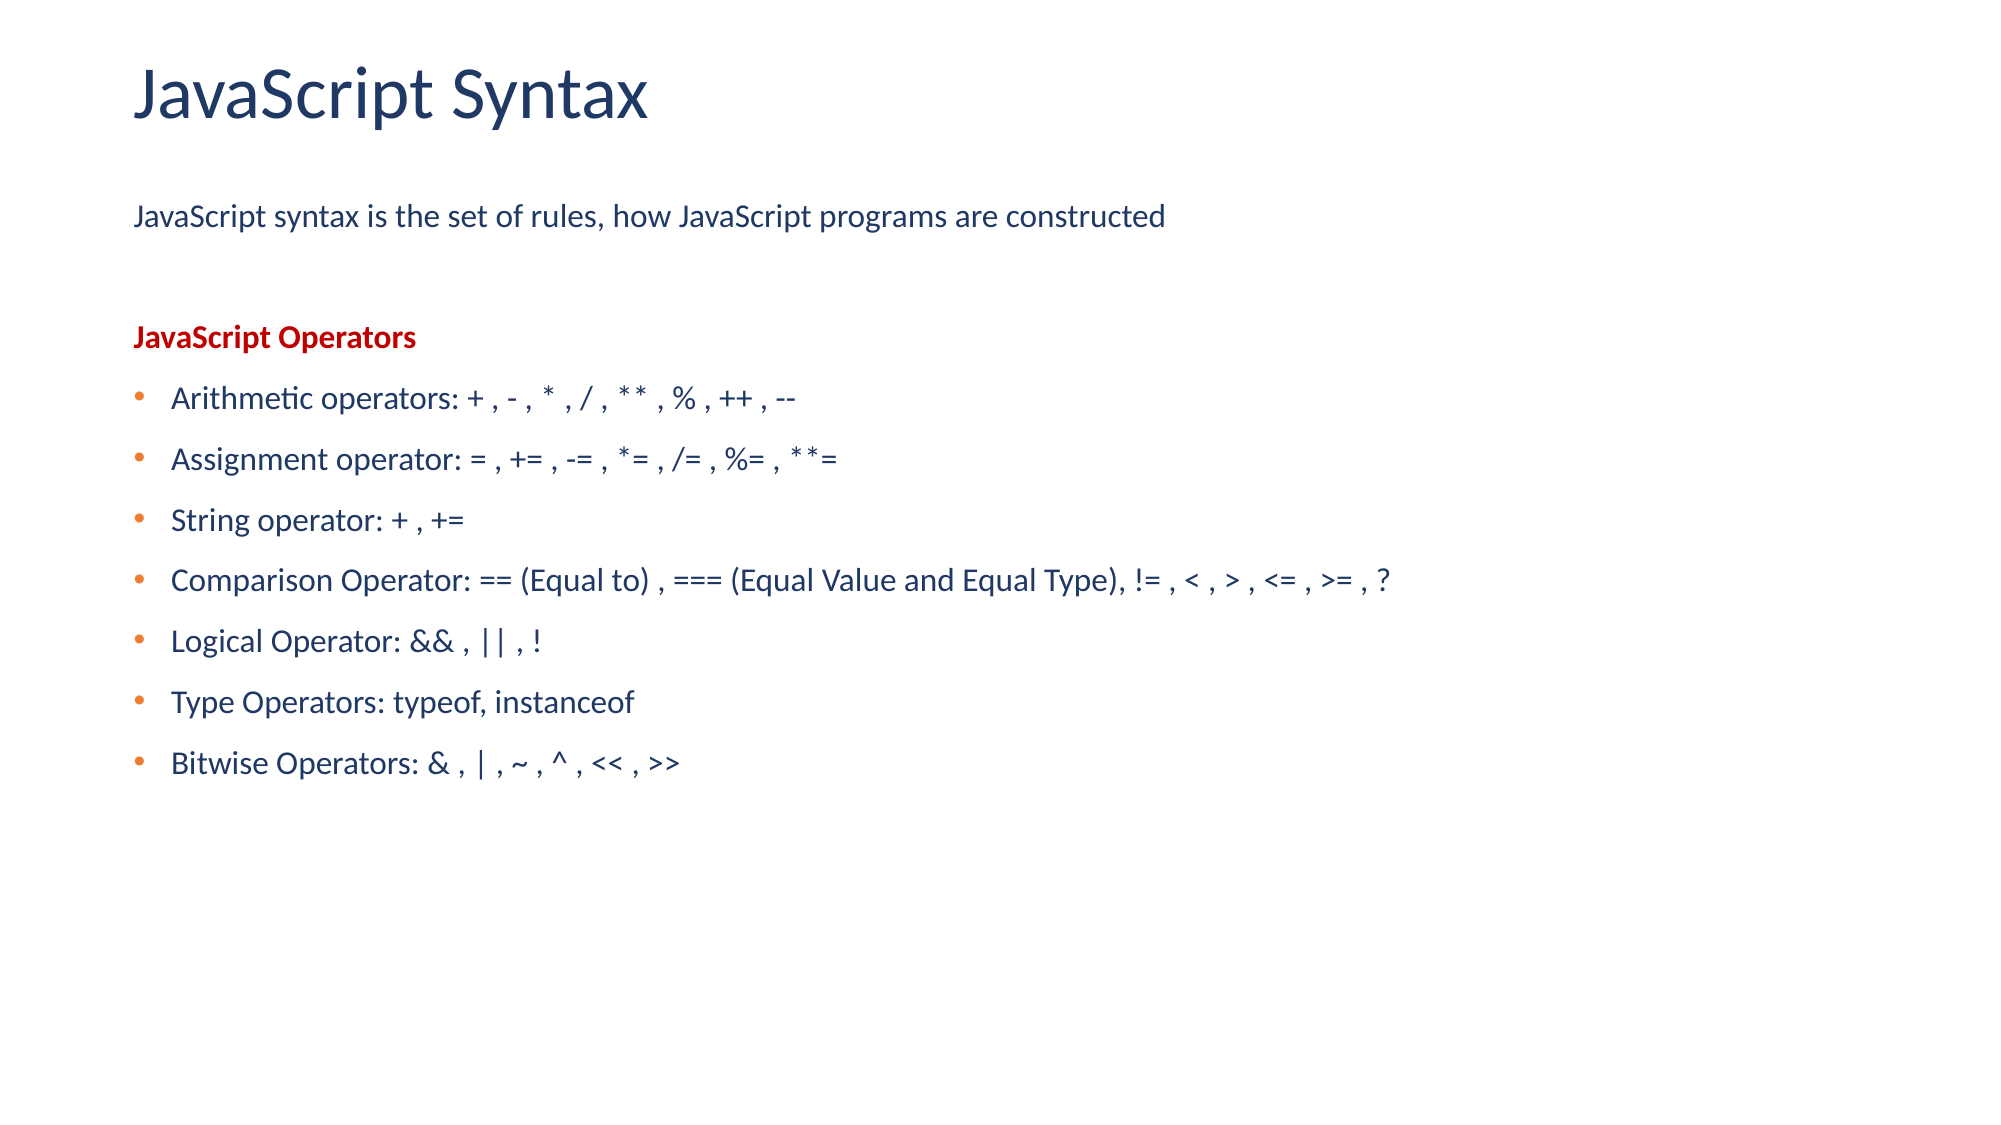

# JavaScript Syntax
JavaScript syntax is the set of rules, how JavaScript programs are constructed

JavaScript Operators
Arithmetic operators: + , - , * , / , ** , % , ++ , --
Assignment operator: = , += , -= , *= , /= , %= , **=
String operator: + , +=
Comparison Operator: == (Equal to) , === (Equal Value and Equal Type), != , < , > , <= , >= , ?
Logical Operator: && , || , !
Type Operators: typeof, instanceof
Bitwise Operators: & , | , ~ , ^ , << , >>